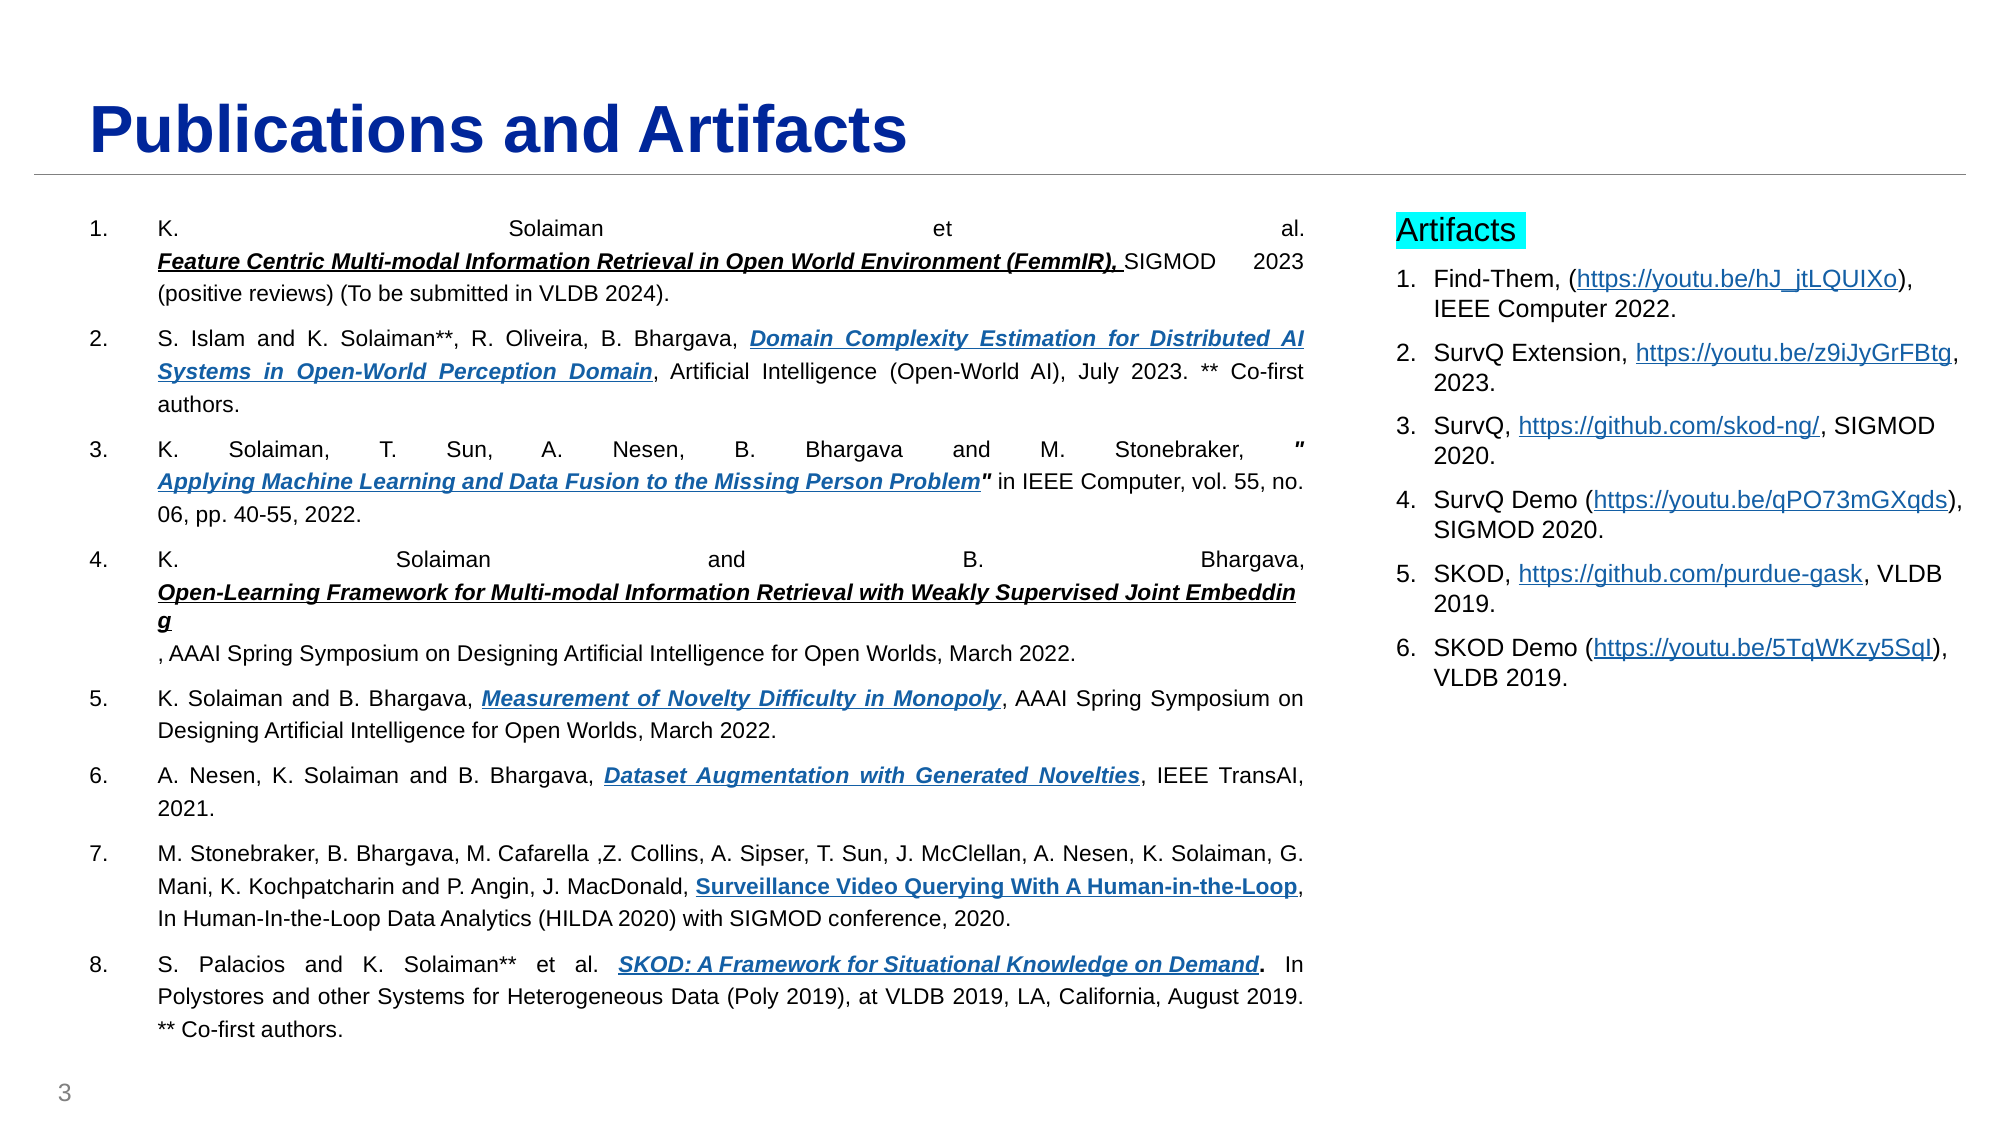

# Publications and Artifacts
K. Solaiman et al. Feature Centric Multi-modal Information Retrieval in Open World Environment (FemmIR), SIGMOD 2023 (positive reviews) (To be submitted in VLDB 2024).
S. Islam and K. Solaiman**, R. Oliveira, B. Bhargava, Domain Complexity Estimation for Distributed AI Systems in Open-World Perception Domain, Artificial Intelligence (Open-World AI), July 2023. ** Co-first authors.
K. Solaiman, T. Sun, A. Nesen, B. Bhargava and M. Stonebraker, "Applying Machine Learning and Data Fusion to the Missing Person Problem" in IEEE Computer, vol. 55, no. 06, pp. 40-55, 2022.
K. Solaiman and B. Bhargava, Open-Learning Framework for Multi-modal Information Retrieval with Weakly Supervised Joint Embedding, AAAI Spring Symposium on Designing Artificial Intelligence for Open Worlds, March 2022.
K. Solaiman and B. Bhargava, Measurement of Novelty Difficulty in Monopoly, AAAI Spring Symposium on Designing Artificial Intelligence for Open Worlds, March 2022.
A. Nesen, K. Solaiman and B. Bhargava, Dataset Augmentation with Generated Novelties, IEEE TransAI, 2021.
M. Stonebraker, B. Bhargava, M. Cafarella ,Z. Collins, A. Sipser, T. Sun, J. McClellan, A. Nesen, K. Solaiman, G. Mani, K. Kochpatcharin and P. Angin, J. MacDonald, Surveillance Video Querying With A Human-in-the-Loop, In Human-In-the-Loop Data Analytics (HILDA 2020) with SIGMOD conference, 2020.
S. Palacios and K. Solaiman** et al. SKOD: A Framework for Situational Knowledge on Demand. In Polystores and other Systems for Heterogeneous Data (Poly 2019), at VLDB 2019, LA, California, August 2019. ** Co-first authors.
Artifacts
Find-Them, (https://youtu.be/hJ_jtLQUIXo), IEEE Computer 2022.
SurvQ Extension, https://youtu.be/z9iJyGrFBtg,  2023.
SurvQ, https://github.com/skod-ng/, SIGMOD 2020.
SurvQ Demo (https://youtu.be/qPO73mGXqds), SIGMOD 2020.
SKOD, https://github.com/purdue-gask, VLDB 2019.
SKOD Demo (https://youtu.be/5TqWKzy5SqI), VLDB 2019.

3